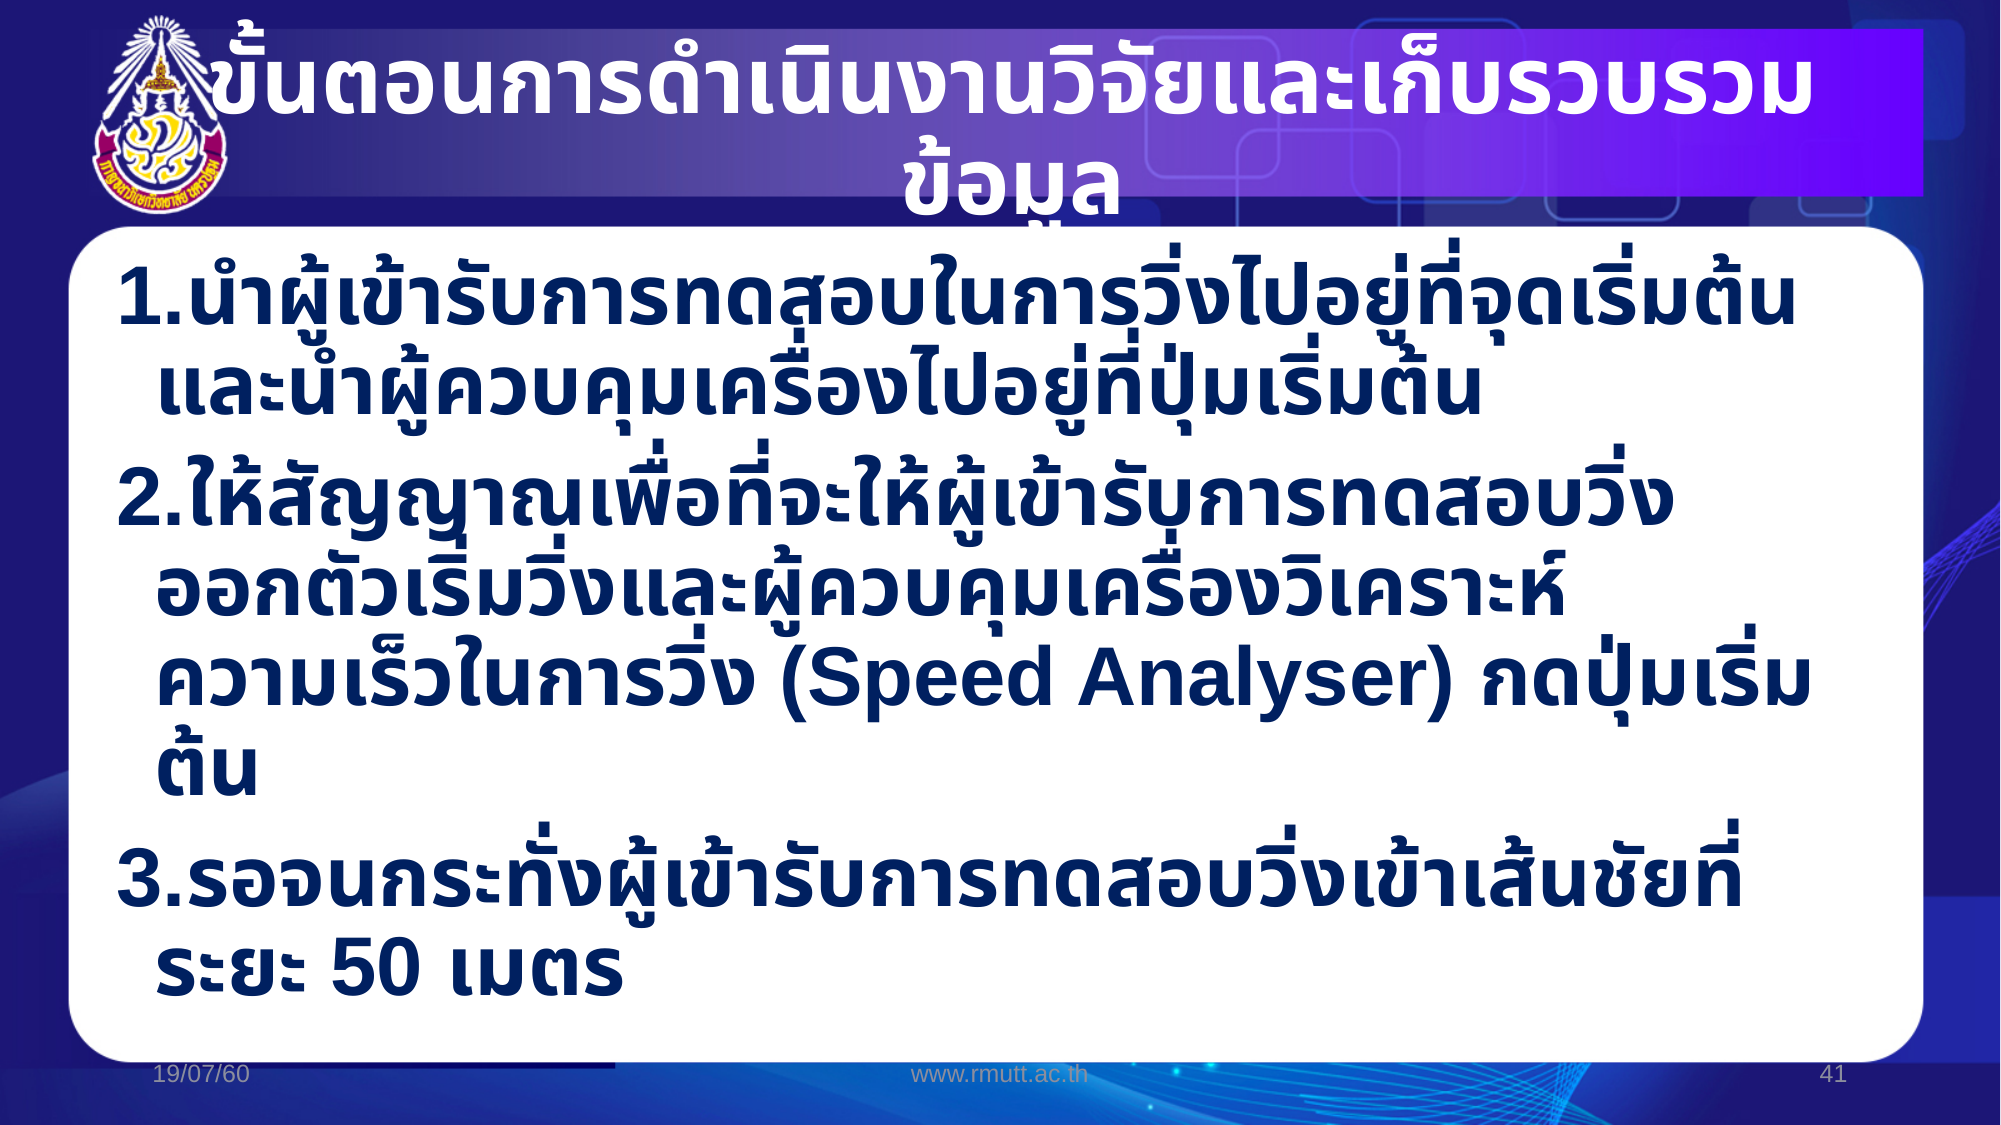

ขั้นตอนการดำเนินงานวิจัยและเก็บรวบรวมข้อมูล
1.นำผู้เข้ารับการทดสอบในการวิ่งไปอยู่ที่จุดเริ่มต้น และนำผู้ควบคุมเครื่องไปอยู่ที่ปุ่มเริ่มต้น
2.ให้สัญญาณเพื่อที่จะให้ผู้เข้ารับการทดสอบวิ่งออกตัวเริ่มวิ่งและผู้ควบคุมเครื่องวิเคราะห์ความเร็วในการวิ่ง (Speed Analyser) กดปุ่มเริ่มต้น
3.รอจนกระทั่งผู้เข้ารับการทดสอบวิ่งเข้าเส้นชัยที่ระยะ 50 เมตร
19/07/60
www.rmutt.ac.th
41